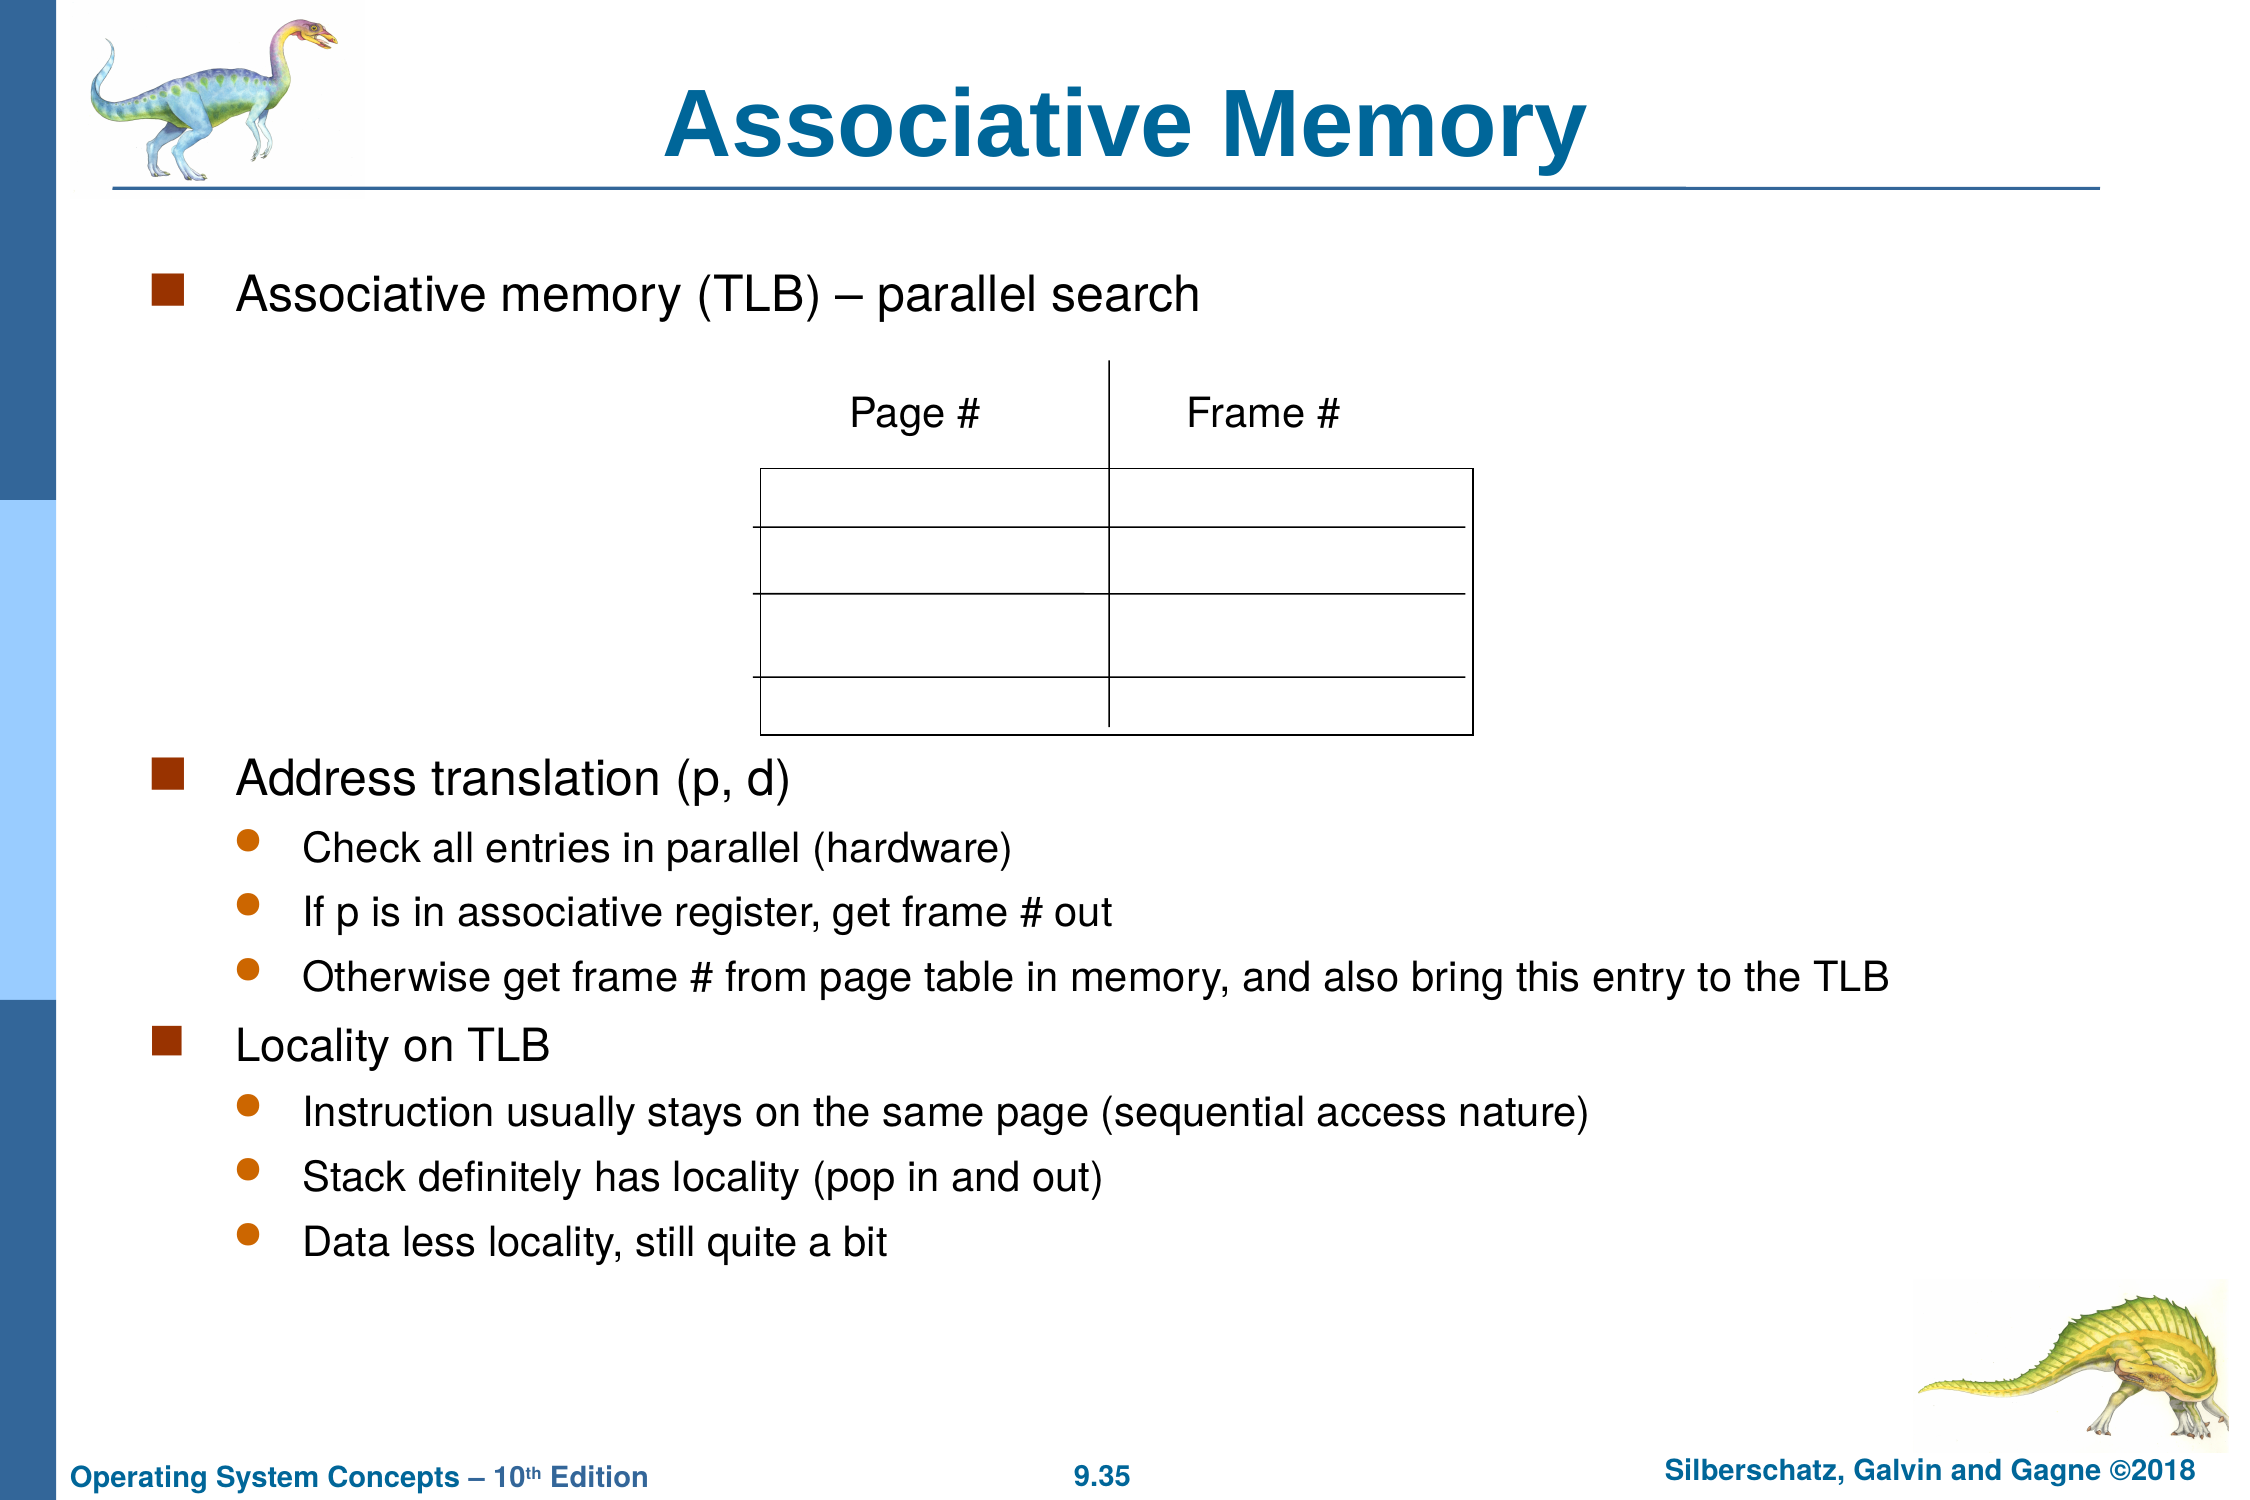

# Associative Memory
Associative memory (TLB) – parallel search

Address translation (p, d)
Check all entries in parallel (hardware)
If p is in associative register, get frame # out
Otherwise get frame # from page table in memory, and also bring this entry to the TLB
Locality on TLB
Instruction usually stays on the same page (sequential access nature)
Stack definitely has locality (pop in and out)
Data less locality, still quite a bit

Page #
Frame #